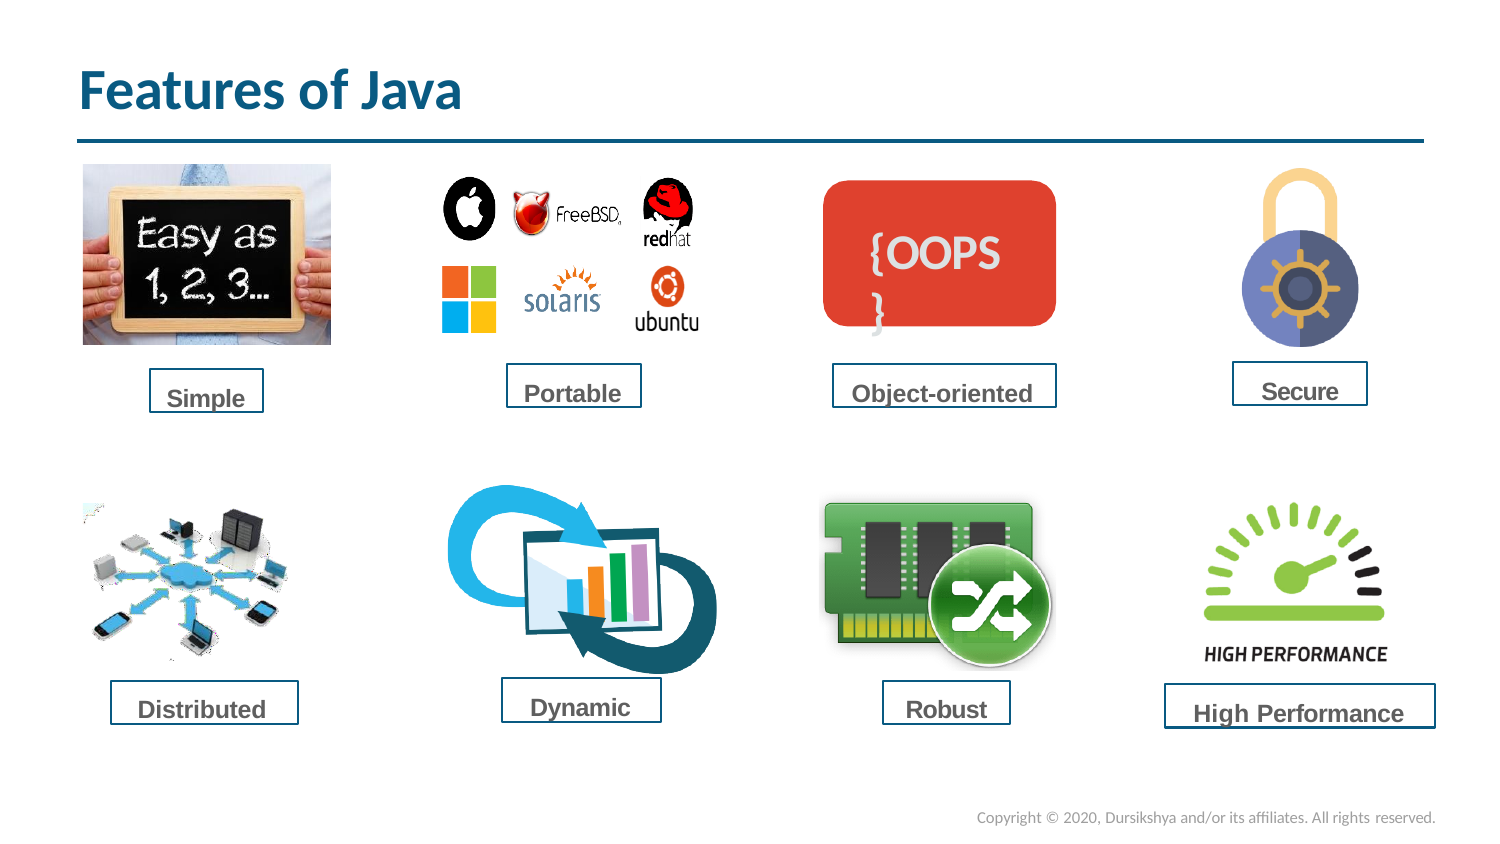

# Features of Java

{OOPS}

Secure
Object-oriented
Portable
Simple

Dynamic
Distributed
Robust
High Performance
Copyright © 2020, Dursikshya and/or its affiliates. All rights reserved.